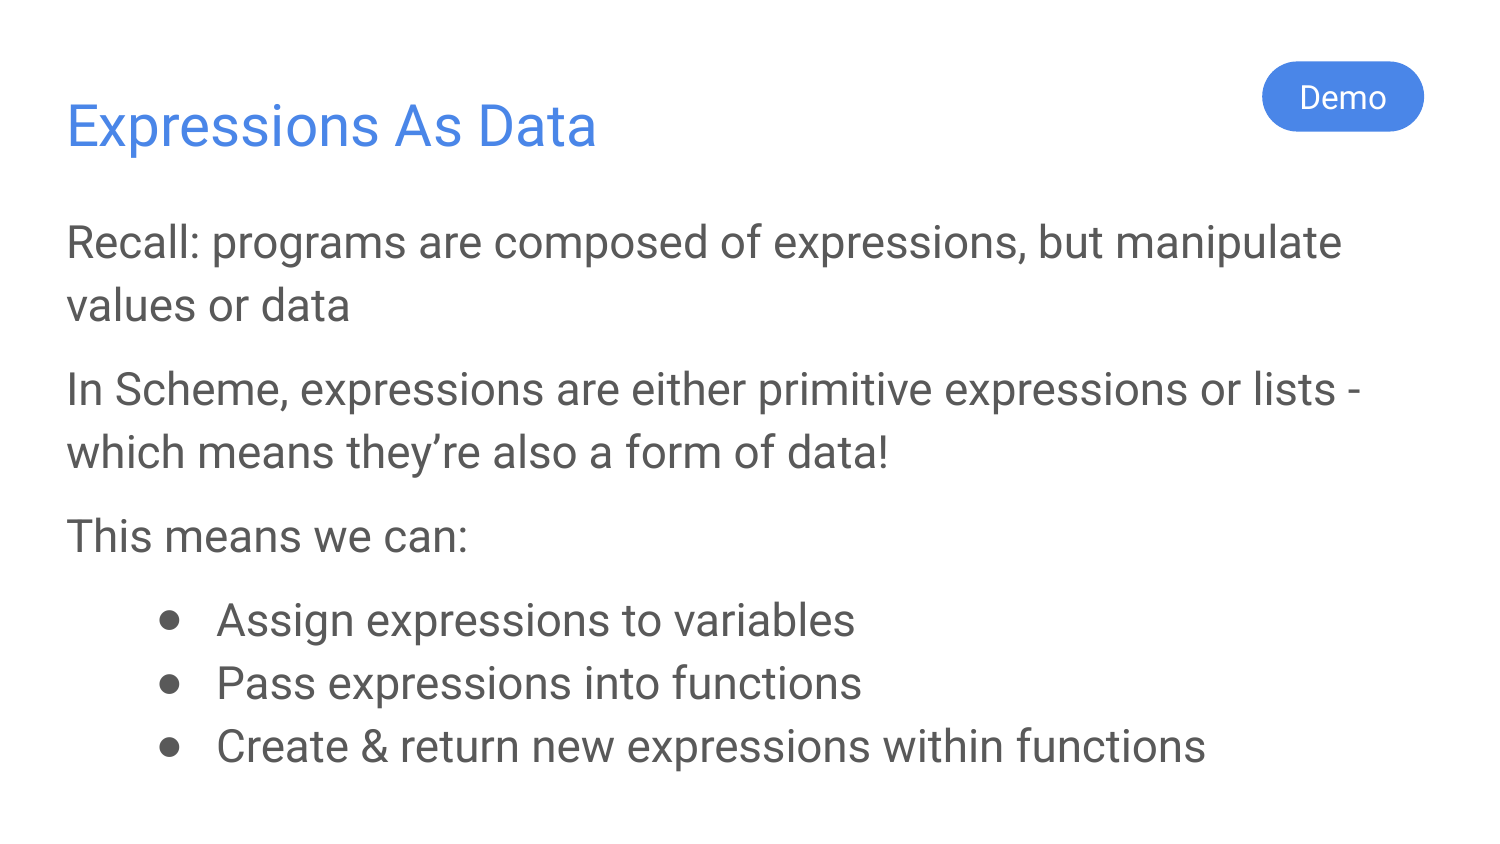

Demo
# Expressions As Data
Recall: programs are composed of expressions, but manipulate values or data
In Scheme, expressions are either primitive expressions or lists - which means they’re also a form of data!
This means we can:
Assign expressions to variables
Pass expressions into functions
Create & return new expressions within functions